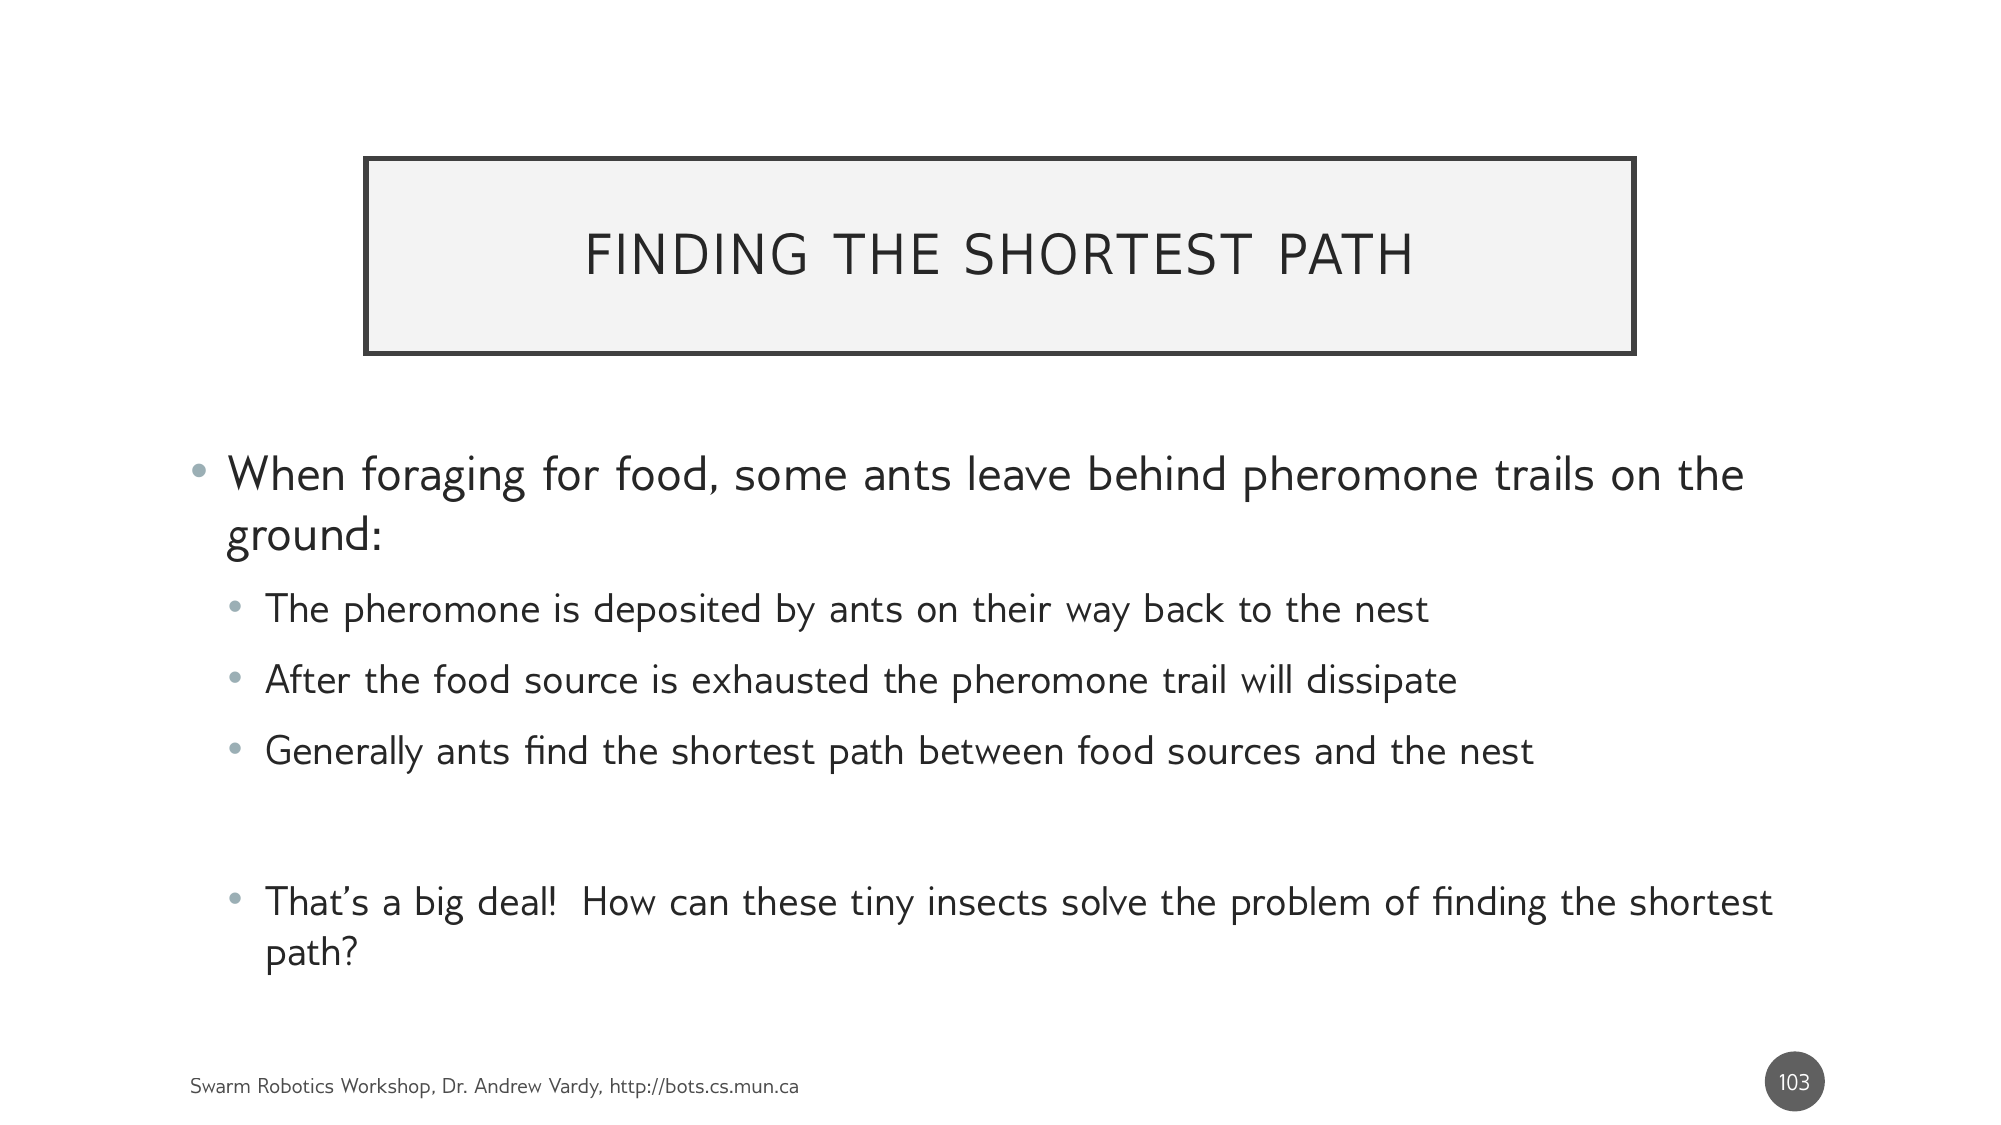

# Finding the shortest path
When foraging for food, some ants leave behind pheromone trails on the ground:
The pheromone is deposited by ants on their way back to the nest
After the food source is exhausted the pheromone trail will dissipate
Generally ants find the shortest path between food sources and the nest

That’s a big deal!  How can these tiny insects solve the problem of finding the shortest path?

103
Swarm Robotics Workshop, Dr. Andrew Vardy, http://bots.cs.mun.ca